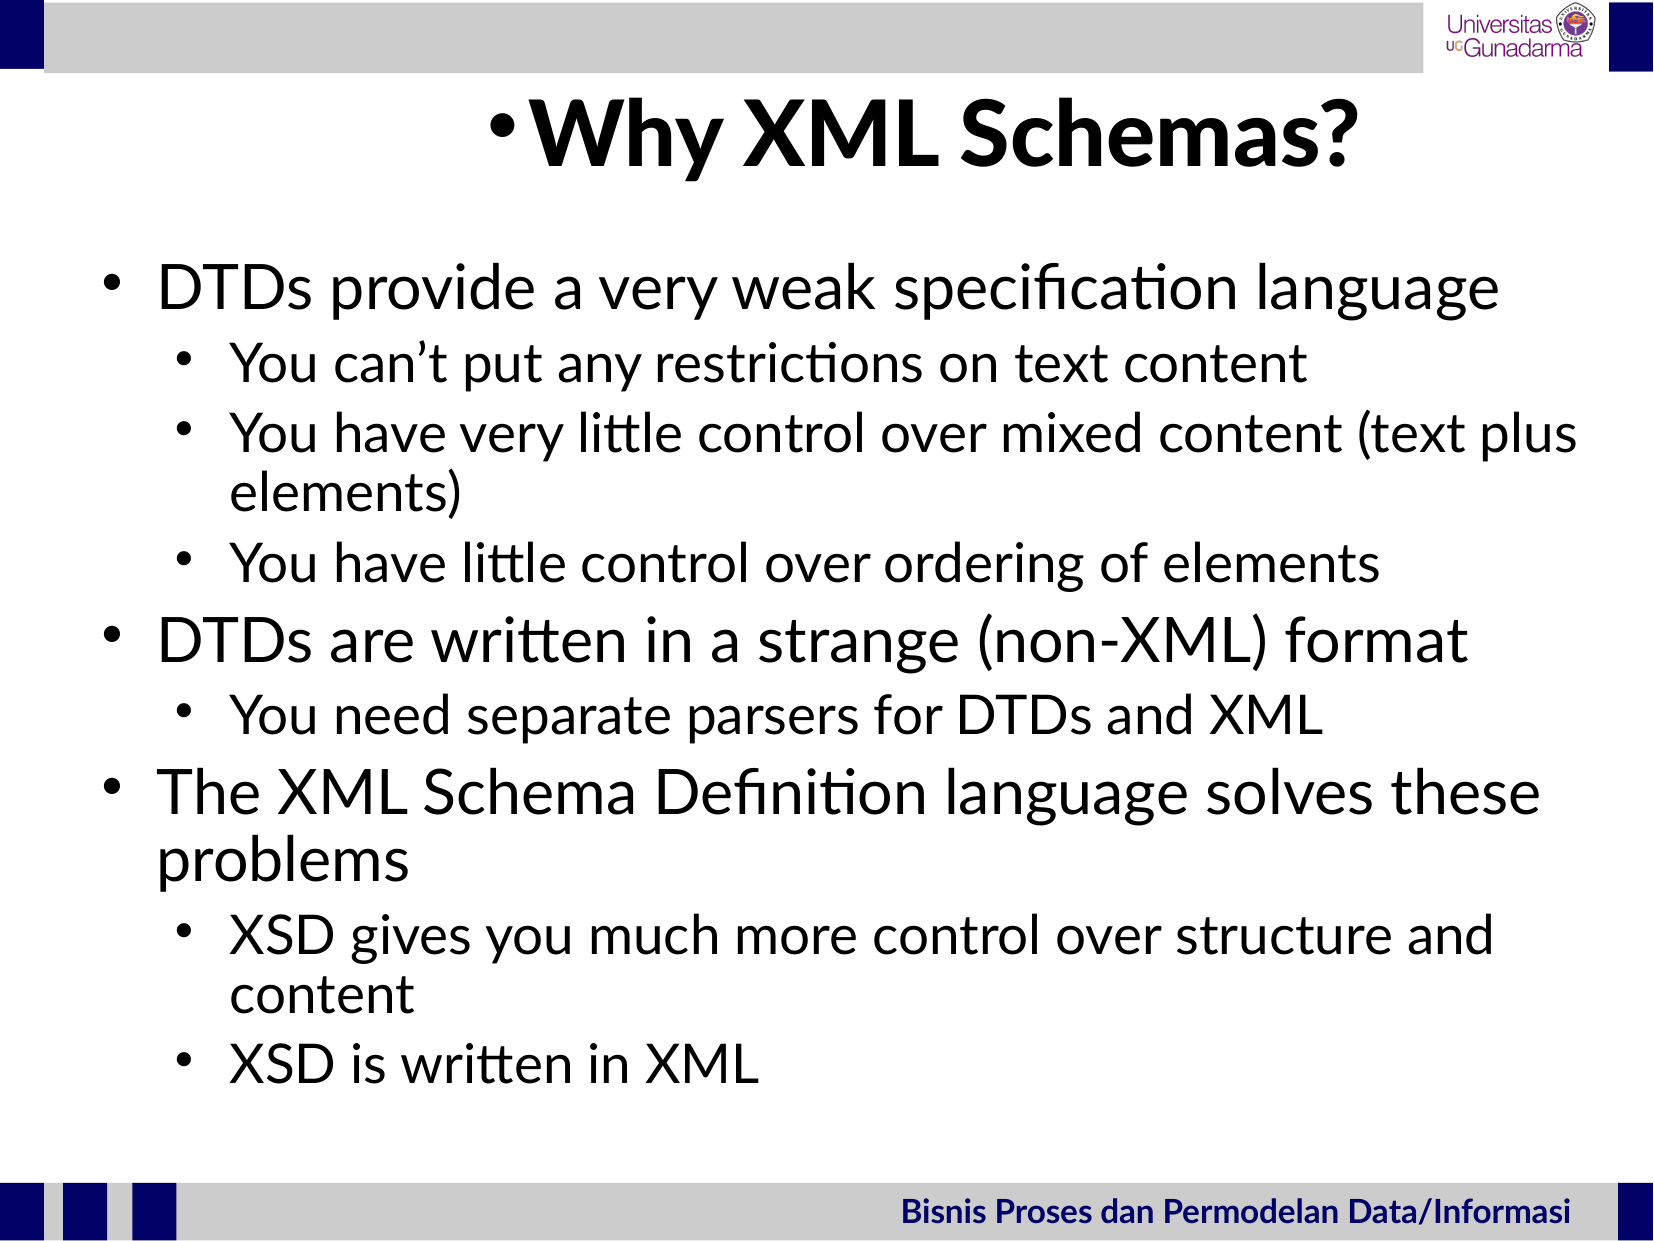

Why XML Schemas?
DTDs provide a very weak specification language
You can’t put any restrictions on text content
You have very little control over mixed content (text plus elements)
You have little control over ordering of elements
DTDs are written in a strange (non-XML) format
You need separate parsers for DTDs and XML
The XML Schema Definition language solves these problems
XSD gives you much more control over structure and content
XSD is written in XML